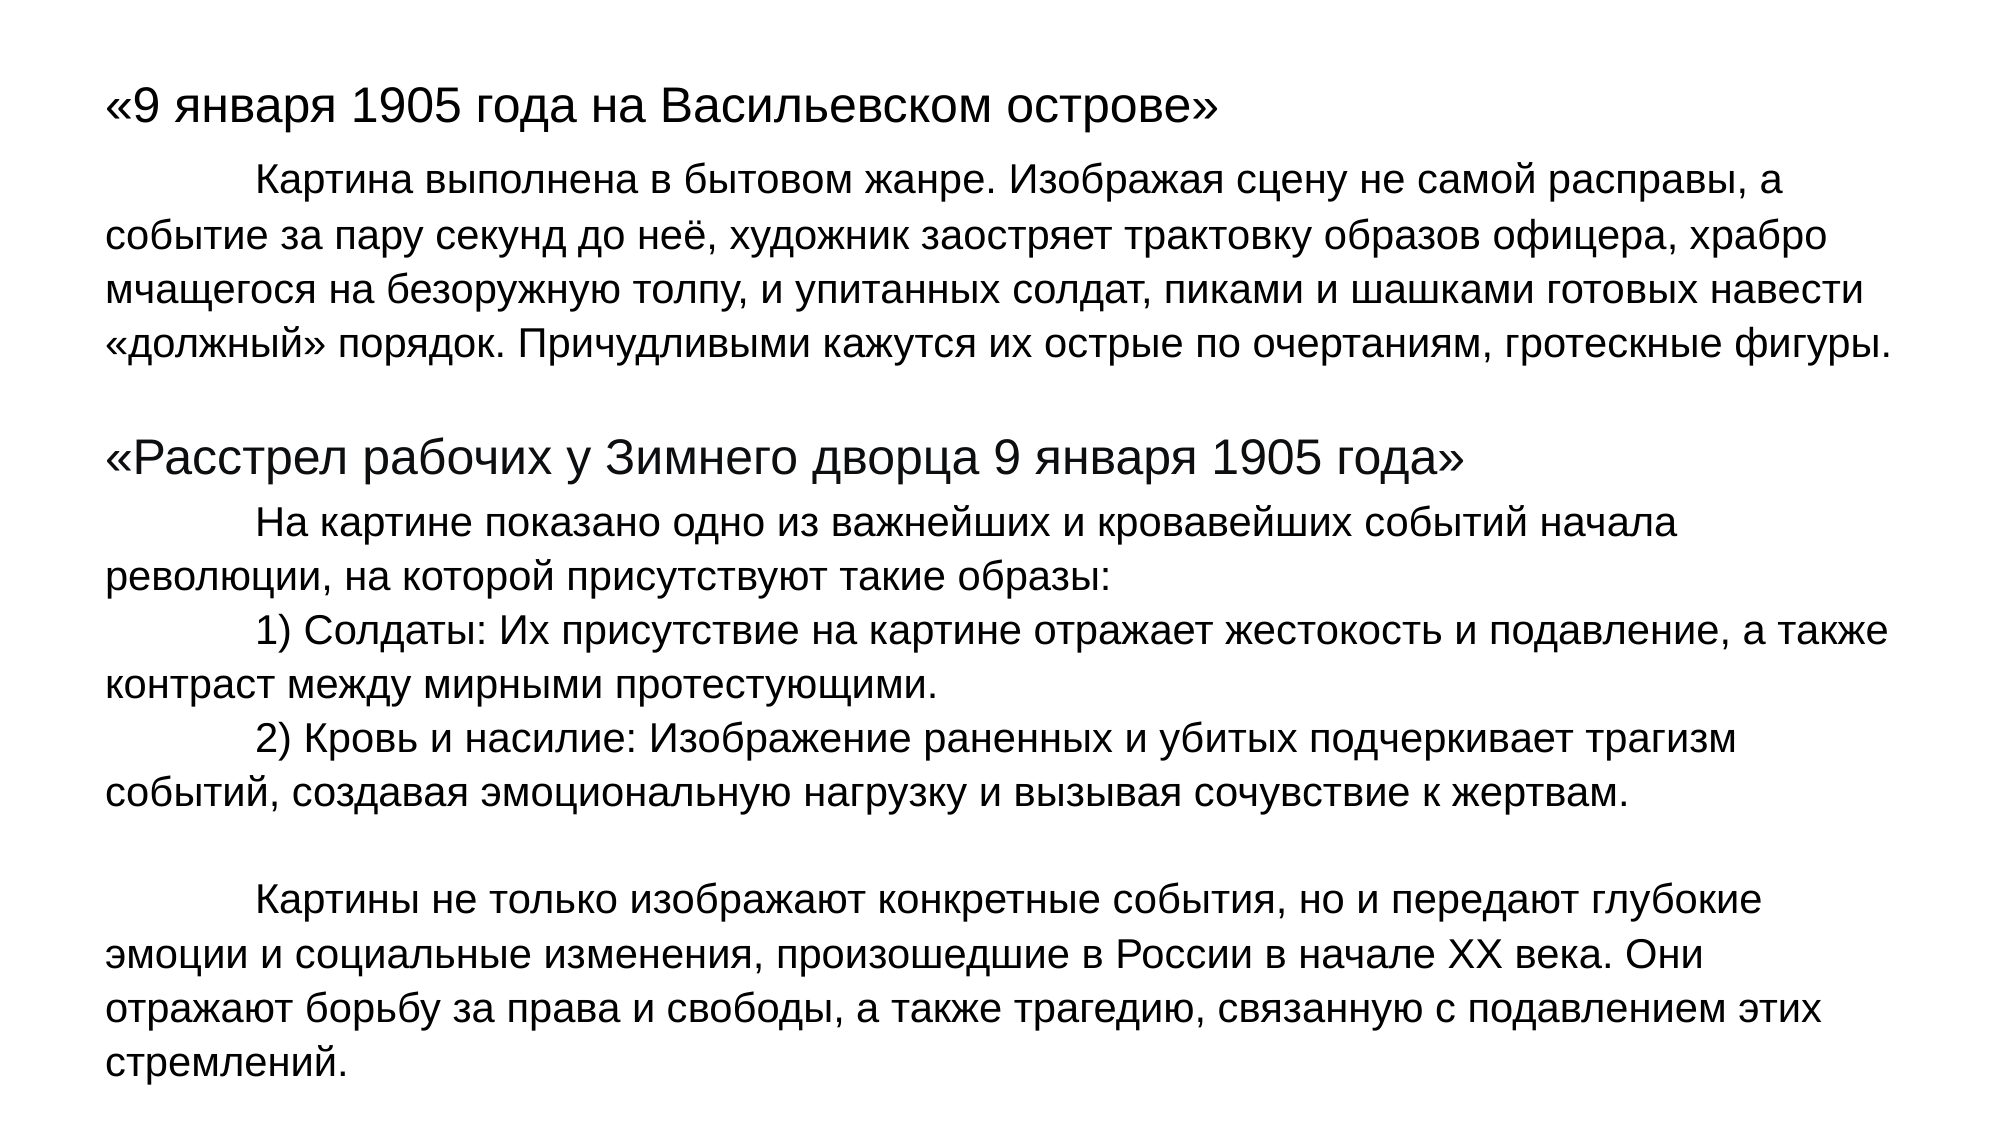

«9 января 1905 года на Васильевском острове»
	Картина выполнена в бытовом жанре. Изображая сцену не самой расправы, а событие за пару секунд до неё, художник заостряет трактовку образов офицера, храбро мчащегося на безоружную толпу, и упитанных солдат, пиками и шашками готовых навести «должный» порядок. Причудливыми кажутся их острые по очертаниям, гротескные фигуры.
«Расстрел рабочих у Зимнего дворца 9 января 1905 года»
	На картине показано одно из важнейших и кровавейших событий начала революции, на которой присутствуют такие образы:
	1) Солдаты: Их присутствие на картине отражает жестокость и подавление, а также контраст между мирными протестующими.
	2) Кровь и насилие: Изображение раненных и убитых подчеркивает трагизм событий, создавая эмоциональную нагрузку и вызывая сочувствие к жертвам.
	Картины не только изображают конкретные события, но и передают глубокие эмоции и социальные изменения, произошедшие в России в начале XX века. Они отражают борьбу за права и свободы, а также трагедию, связанную с подавлением этих стремлений.